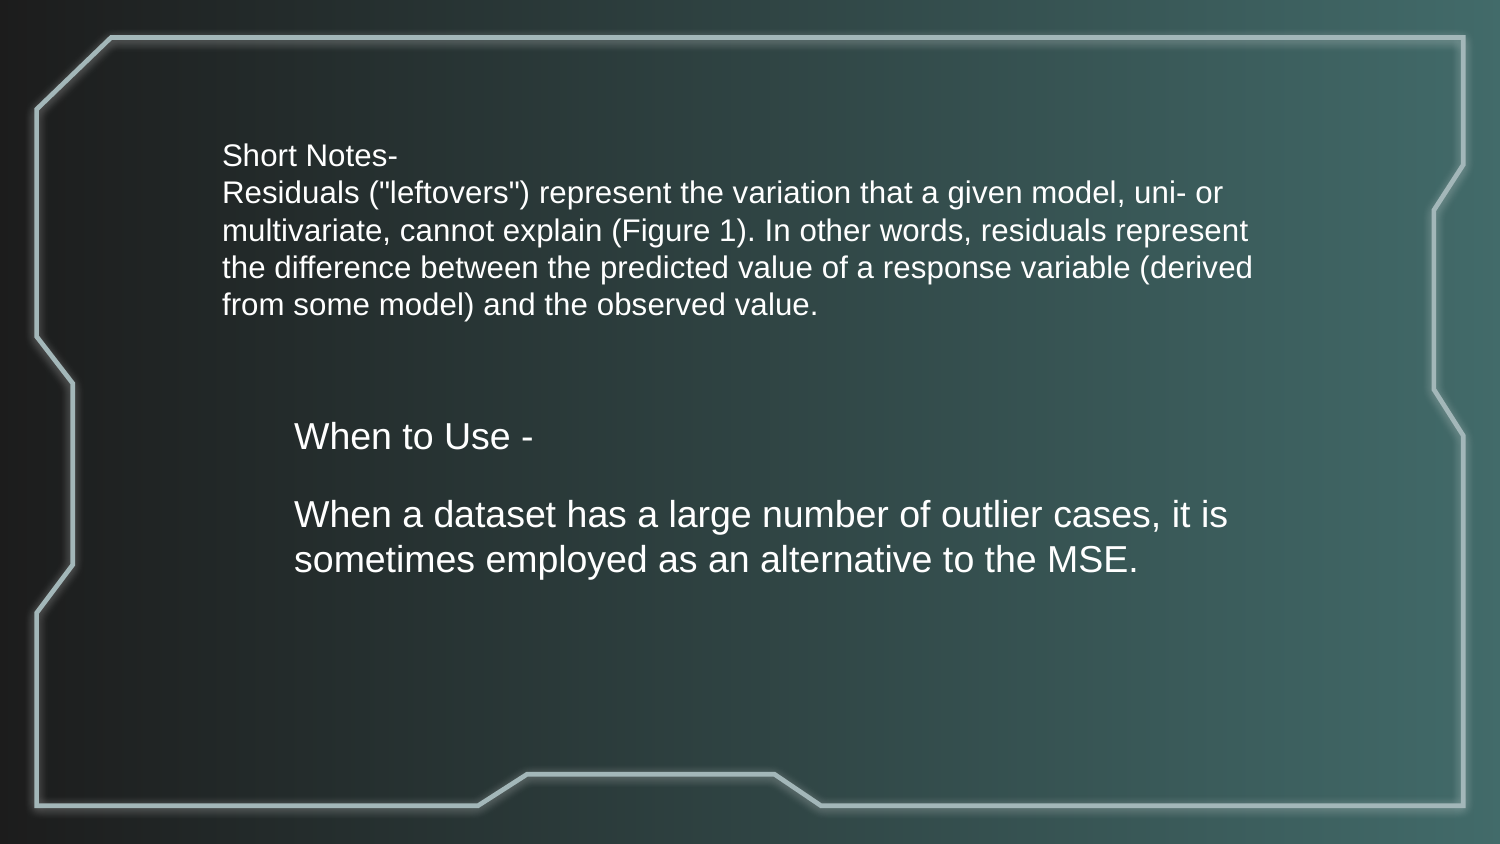

Short Notes-
Residuals ("leftovers") represent the variation that a given model, uni- or multivariate, cannot explain (Figure 1). In other words, residuals represent the difference between the predicted value of a response variable (derived from some model) and the observed value.
When to Use -
When a dataset has a large number of outlier cases, it is sometimes employed as an alternative to the MSE.